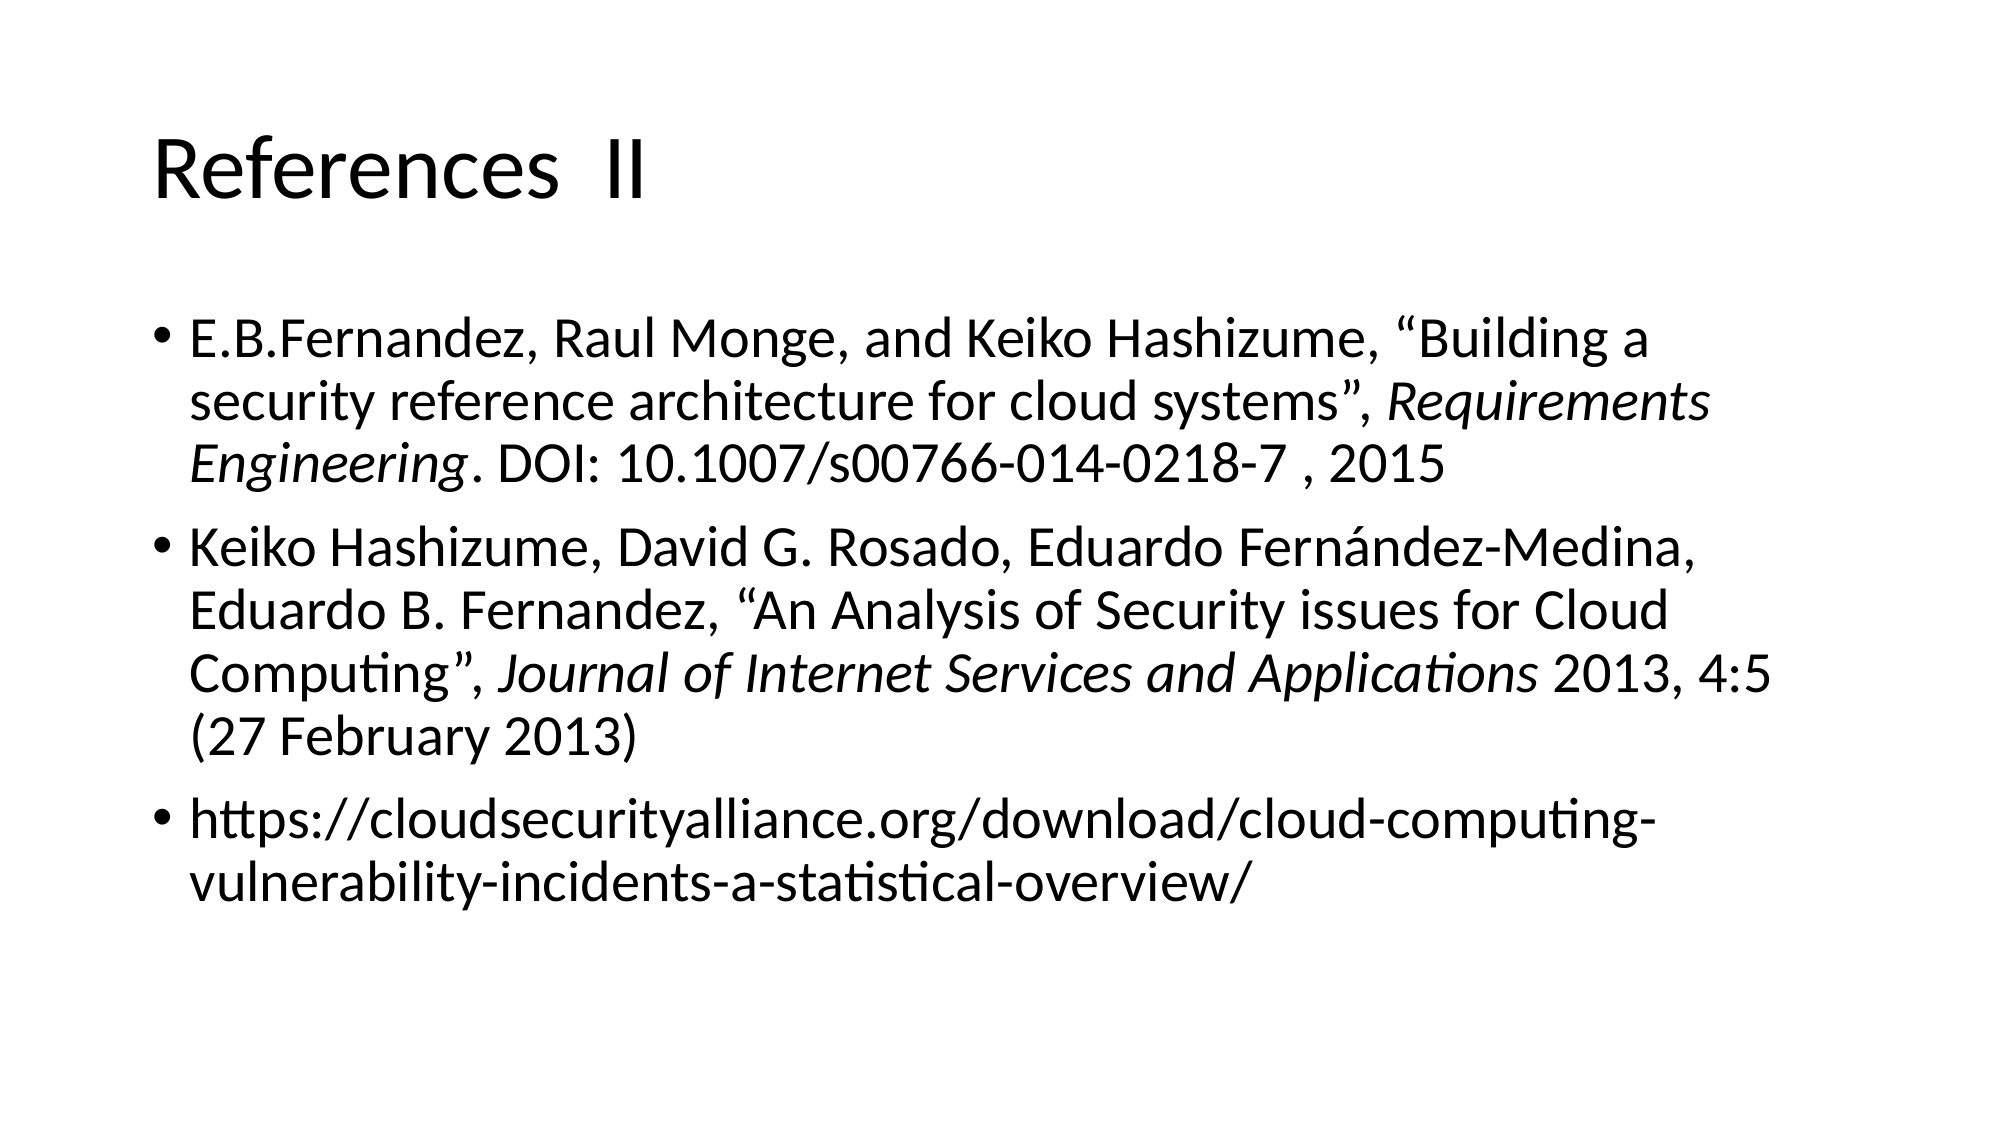

# References  II
E.B.Fernandez, Raul Monge, and Keiko Hashizume, “Building a security reference architecture for cloud systems”, Requirements Engineering. DOI: 10.1007/s00766-014-0218-7 , 2015
Keiko Hashizume, David G. Rosado, Eduardo Fernández-Medina, Eduardo B. Fernandez, “An Analysis of Security issues for Cloud Computing”, Journal of Internet Services and Applications 2013, 4:5 (27 February 2013)
https://cloudsecurityalliance.org/download/cloud-computing-vulnerability-incidents-a-statistical-overview/